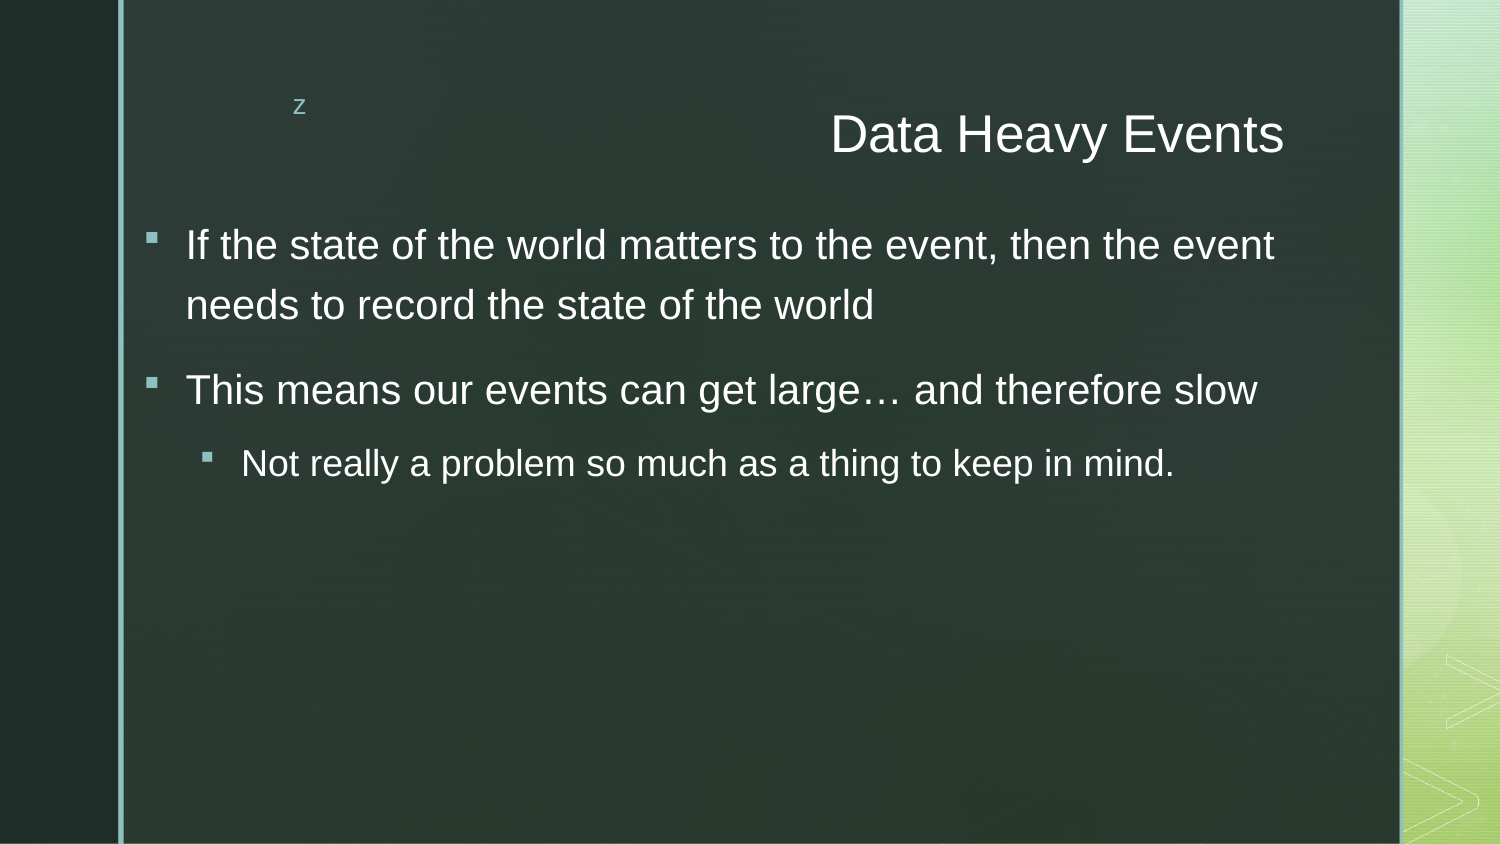

# Data Heavy Events
If the state of the world matters to the event, then the event needs to record the state of the world
This means our events can get large… and therefore slow
Not really a problem so much as a thing to keep in mind.